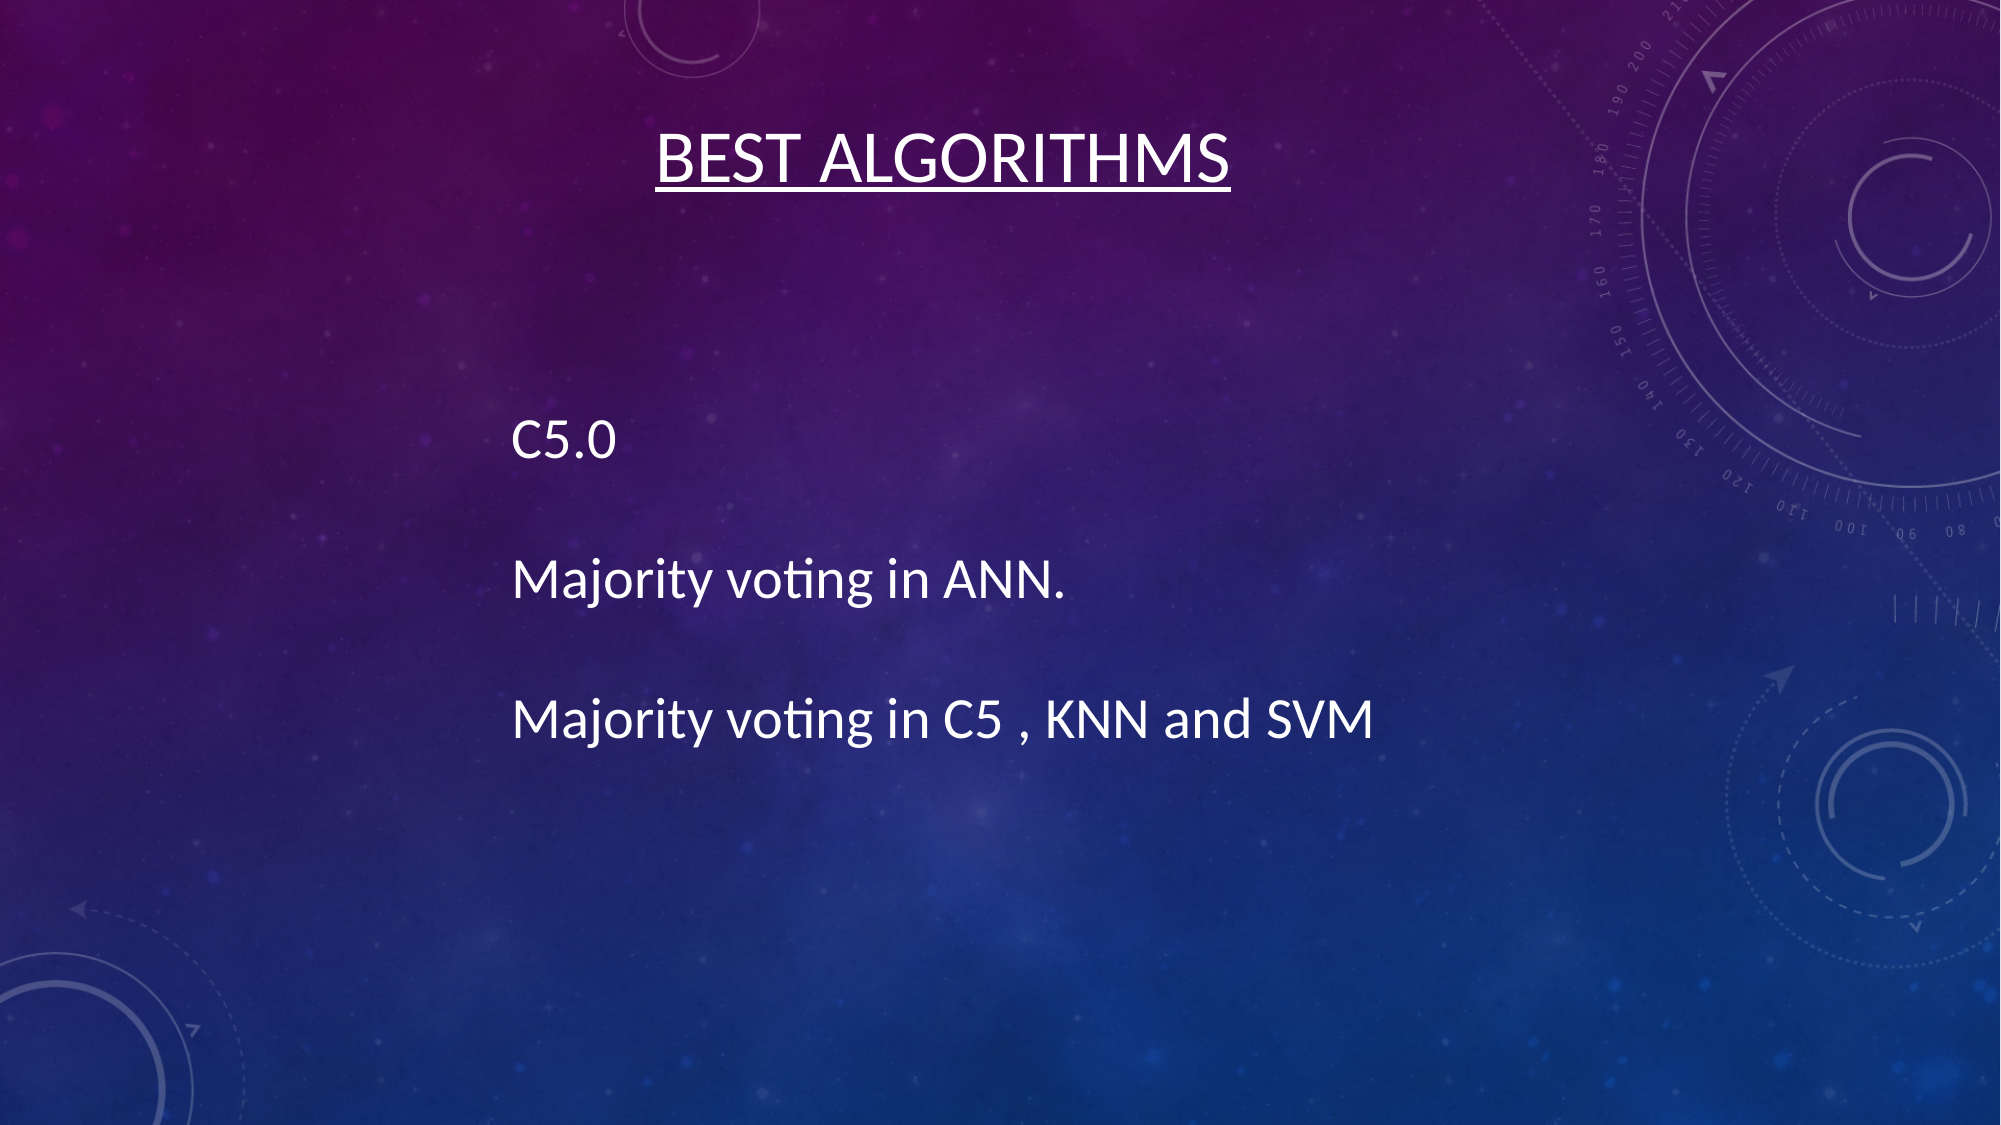

# BEST ALGORITHMS
                             C5.0

                             Majority voting in ANN.

Majority voting in C5 , KNN and SVM